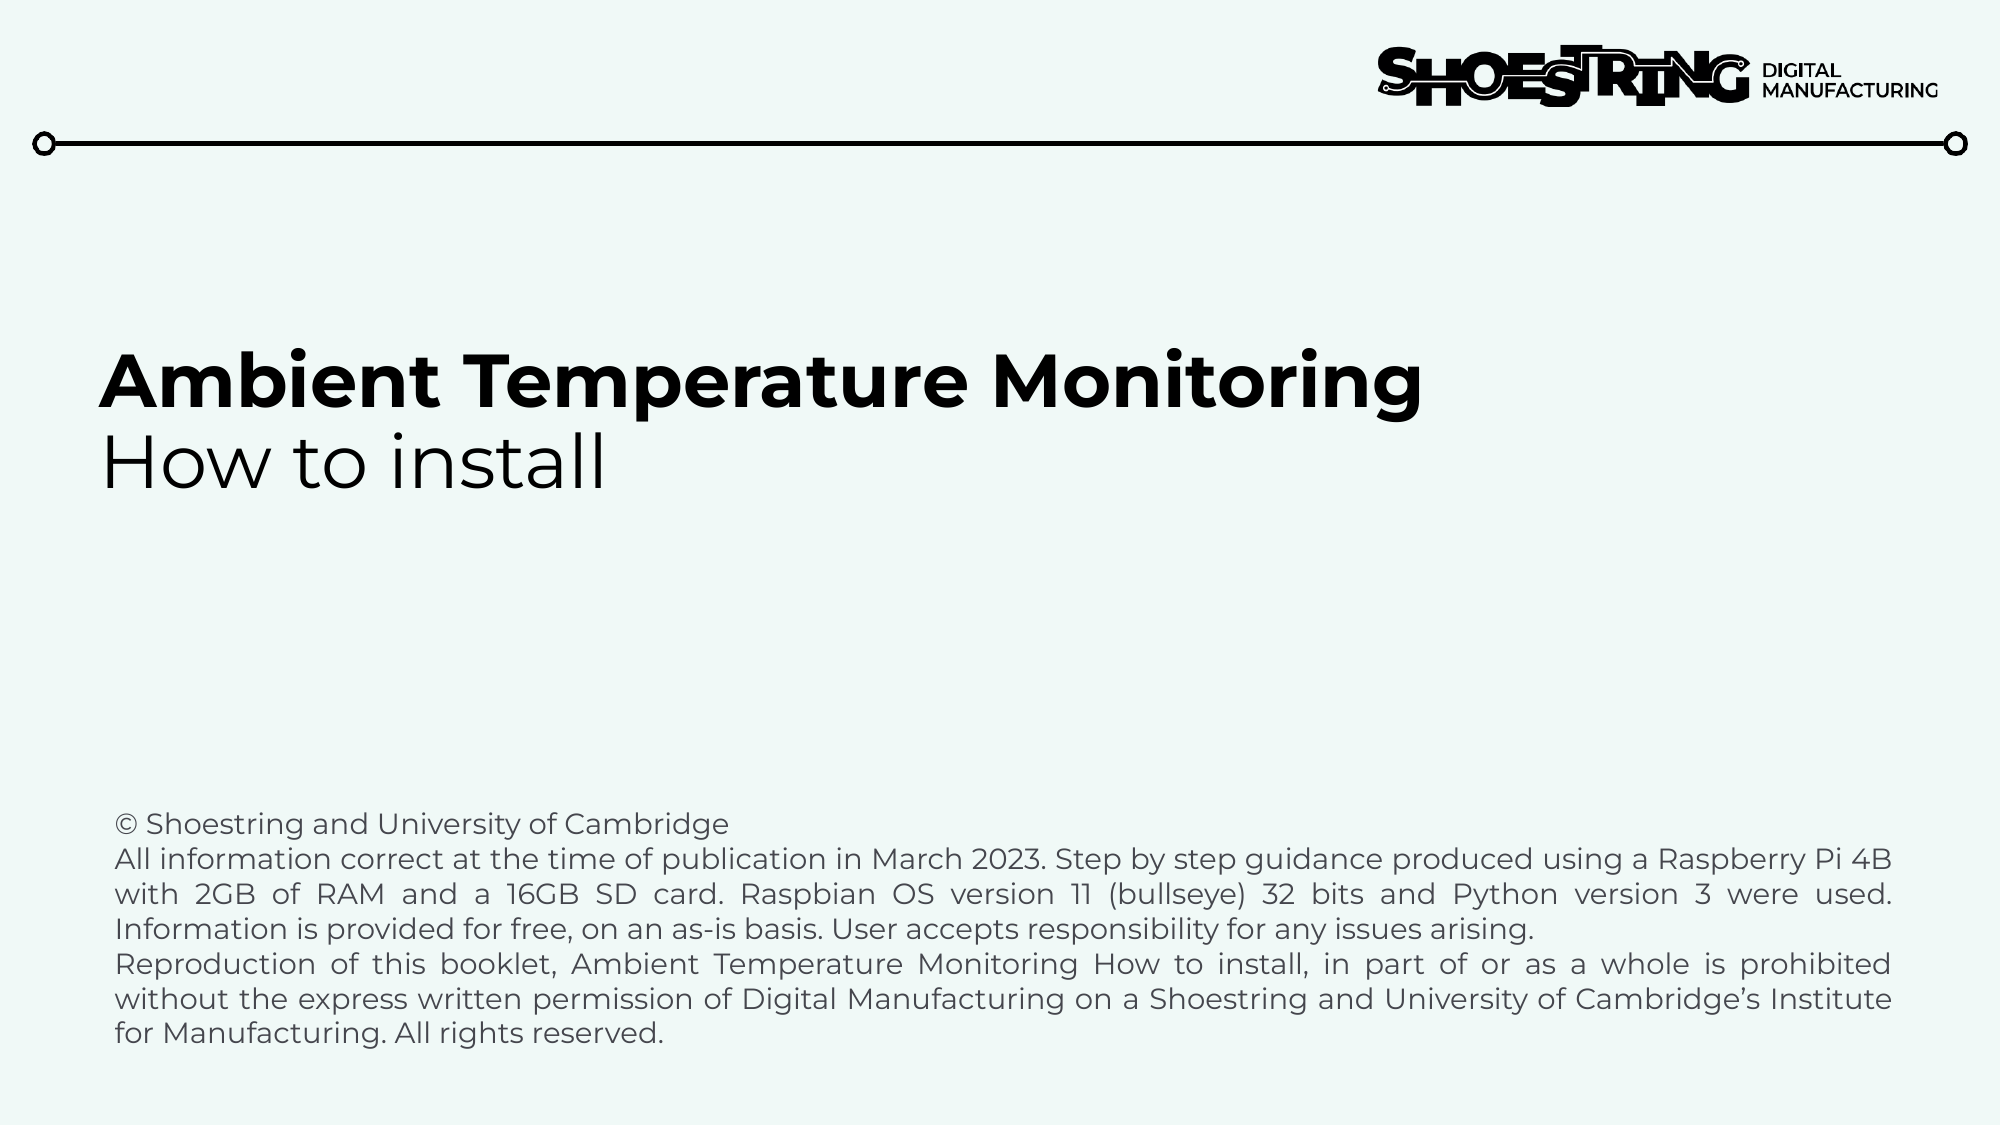

# Ambient Temperature Monitoring How to install
© Shoestring and University of Cambridge
All information correct at the time of publication in March 2023. Step by step guidance produced using a Raspberry Pi 4B with 2GB of RAM and a 16GB SD card. Raspbian OS version 11 (bullseye) 32 bits and Python version 3 were used. Information is provided for free, on an as-is basis. User accepts responsibility for any issues arising.
Reproduction of this booklet, Ambient Temperature Monitoring How to install, in part of or as a whole is prohibited without the express written permission of Digital Manufacturing on a Shoestring and University of Cambridge’s Institute for Manufacturing. All rights reserved.